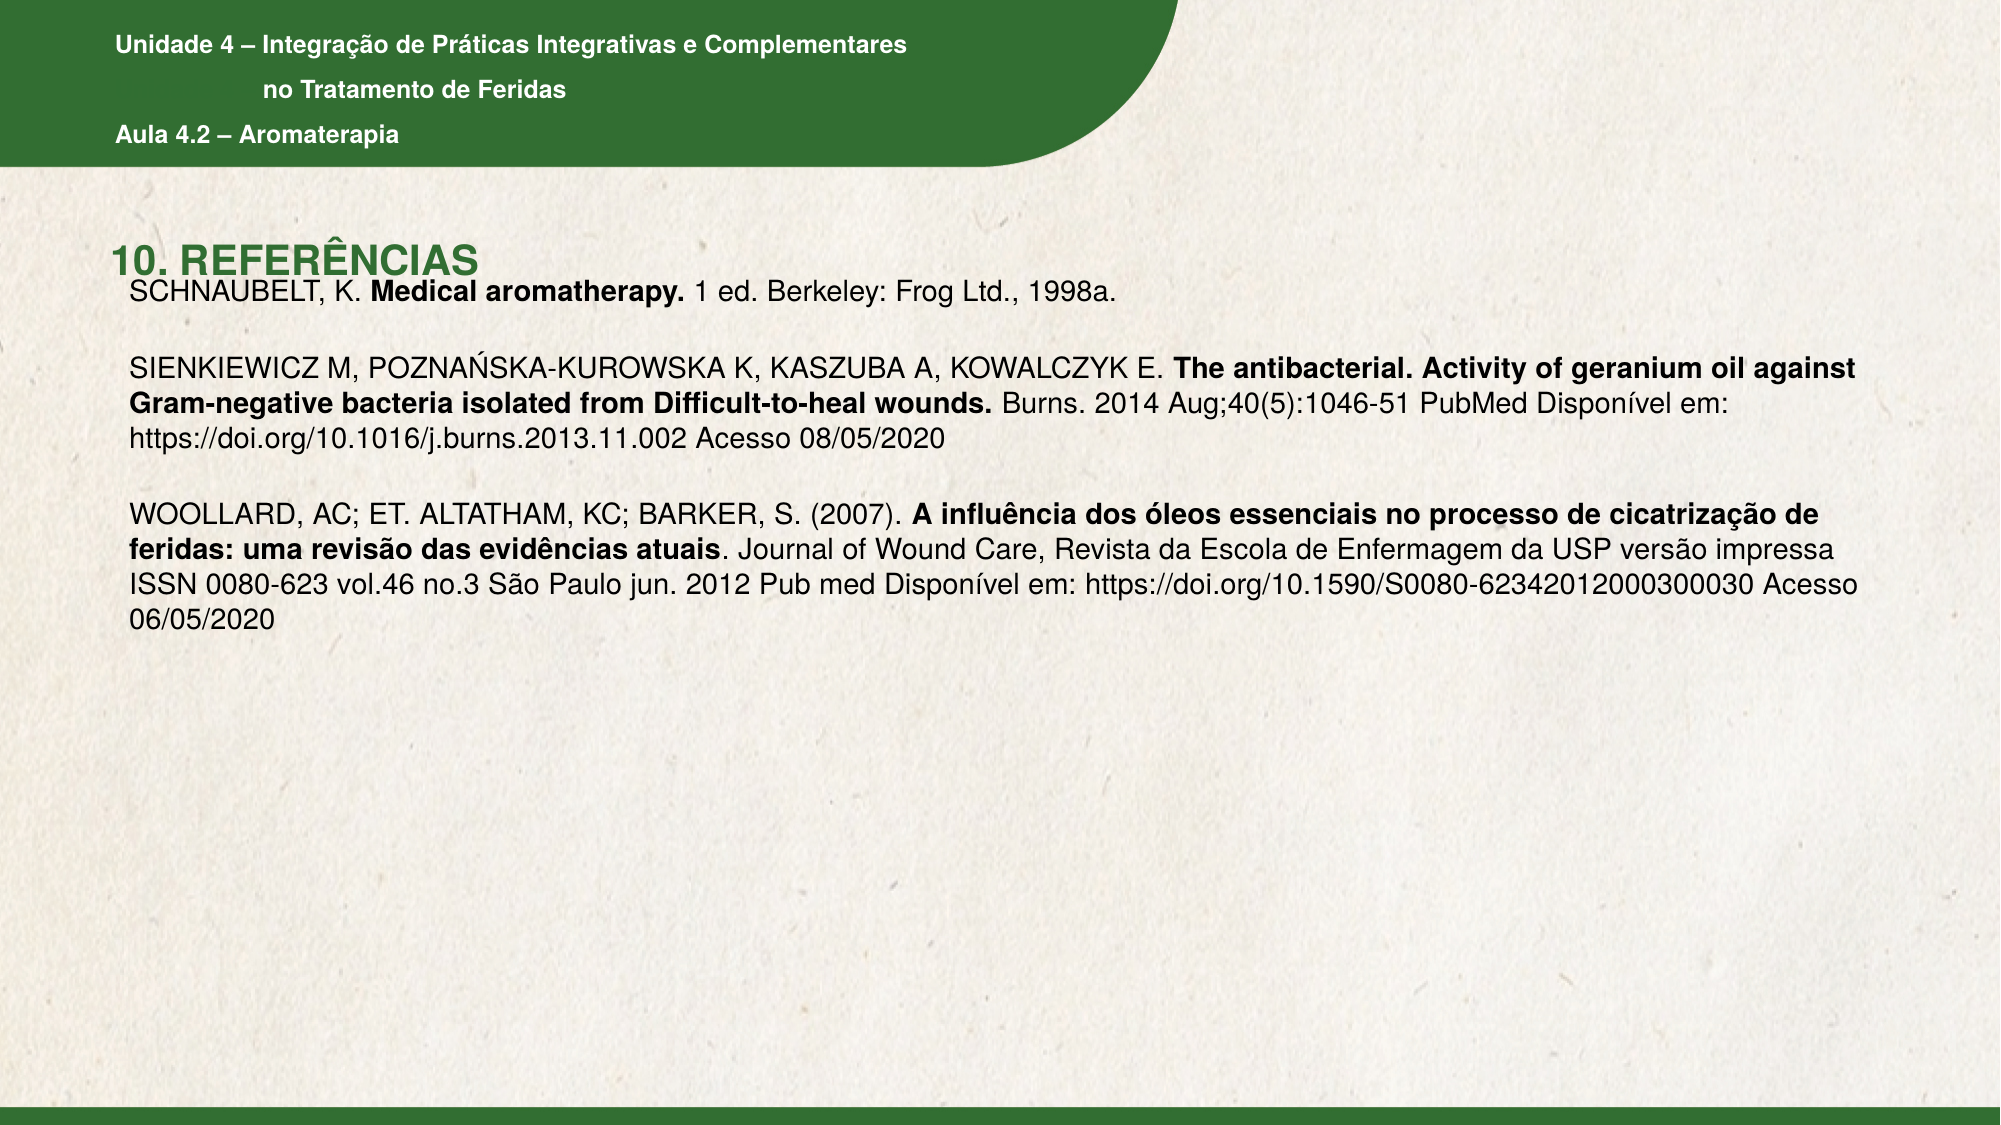

10. REFERÊNCIAS
SCHNAUBELT, K. Medical aromatherapy. 1 ed. Berkeley: Frog Ltd., 1998a.
SIENKIEWICZ M, POZNAŃSKA-KUROWSKA K, KASZUBA A, KOWALCZYK E. The antibacterial. Activity of geranium oil against Gram-negative bacteria isolated from Difficult-to-heal wounds. Burns. 2014 Aug;40(5):1046-51 PubMed Disponível em: https://doi.org/10.1016/j.burns.2013.11.002 Acesso 08/05/2020
WOOLLARD, AC; ET. ALTATHAM, KC; BARKER, S. (2007). A influência dos óleos essenciais no processo de cicatrização de feridas: uma revisão das evidências atuais. Journal of Wound Care, Revista da Escola de Enfermagem da USP versão impressa ISSN 0080-623 vol.46 no.3 São Paulo jun. 2012 Pub med Disponível em: https://doi.org/10.1590/S0080-62342012000300030 Acesso 06/05/2020